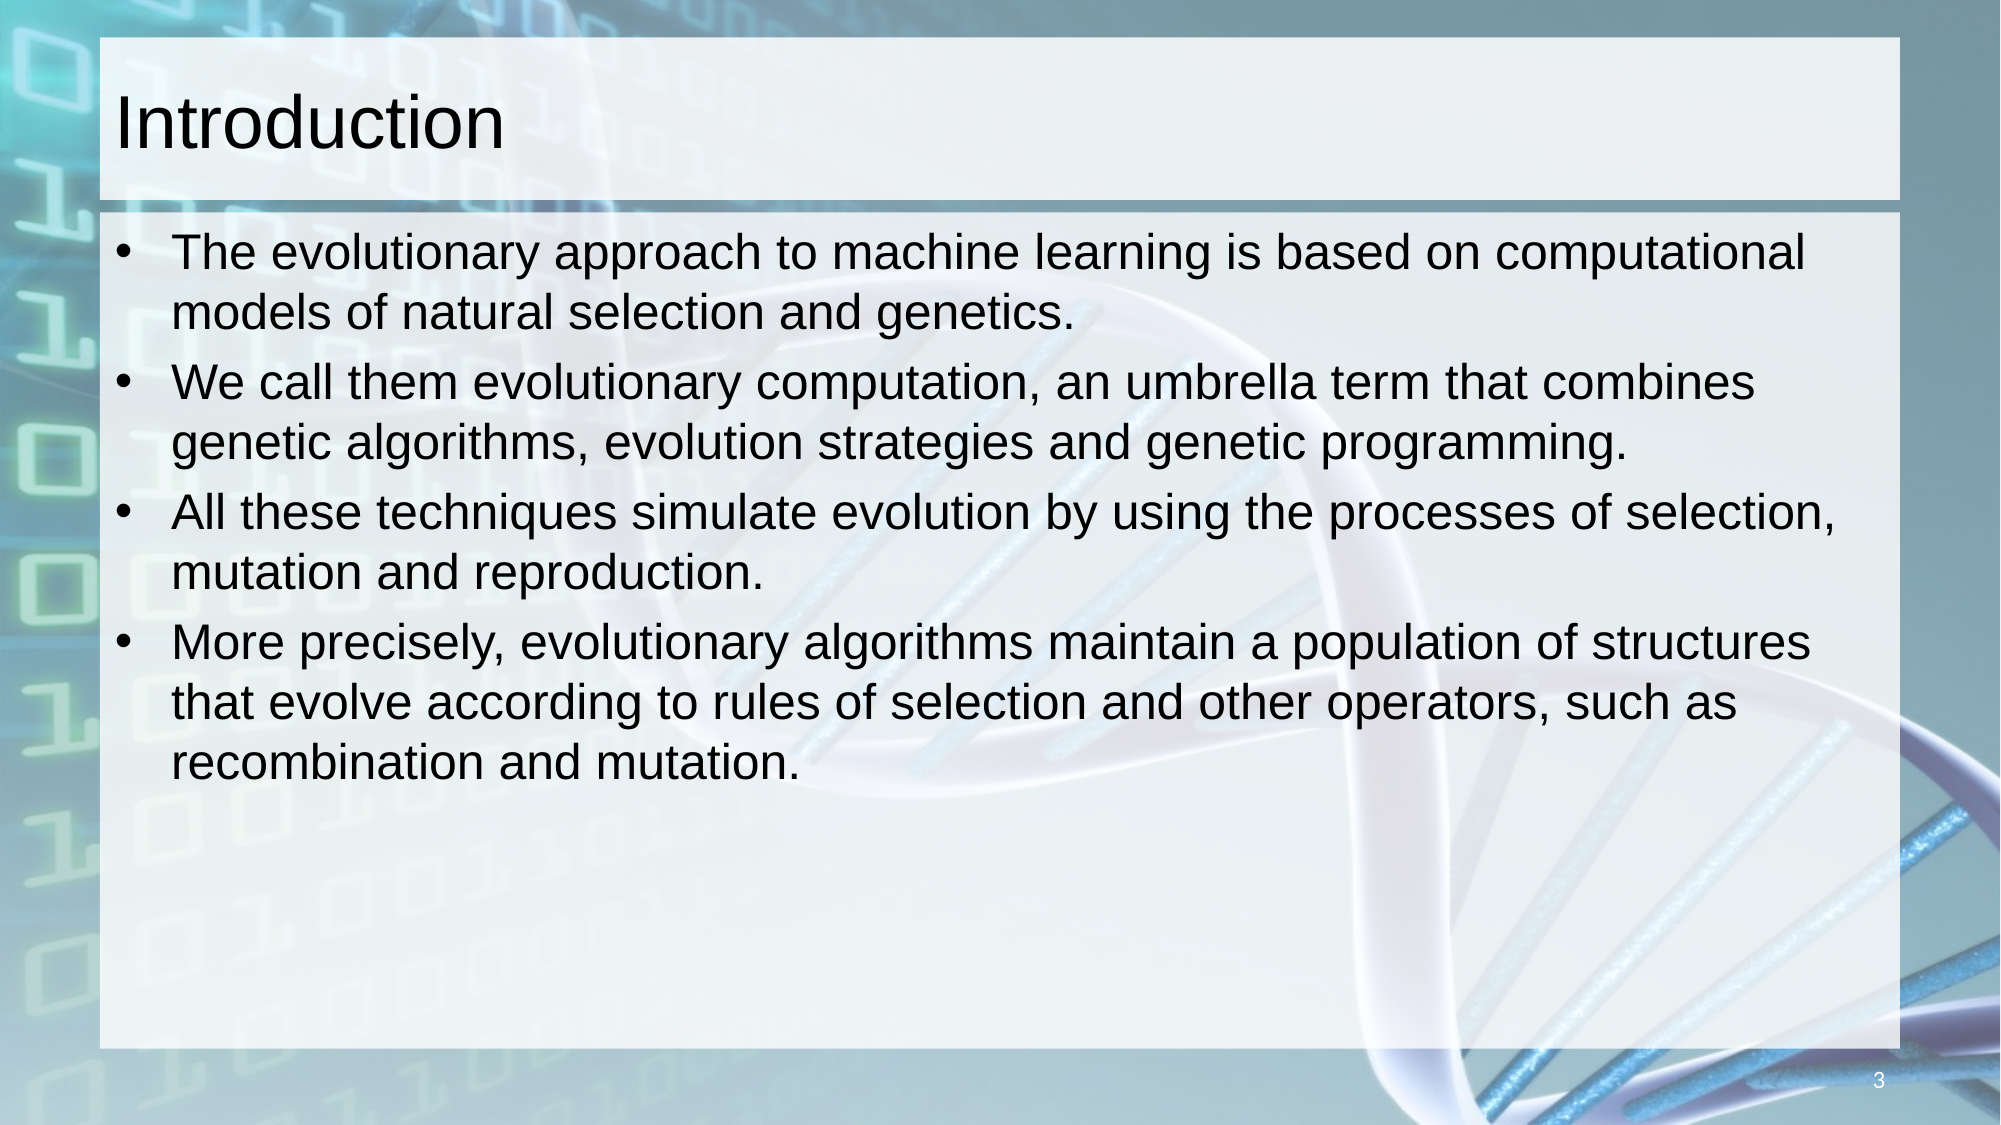

# Introduction
The evolutionary approach to machine learning is based on computational models of natural selection and genetics.
We call them evolutionary computation, an umbrella term that combines genetic algorithms, evolution strategies and genetic programming.
All these techniques simulate evolution by using the processes of selection, mutation and reproduction.
More precisely, evolutionary algorithms maintain a population of structures that evolve according to rules of selection and other operators, such as recombination and mutation.

3